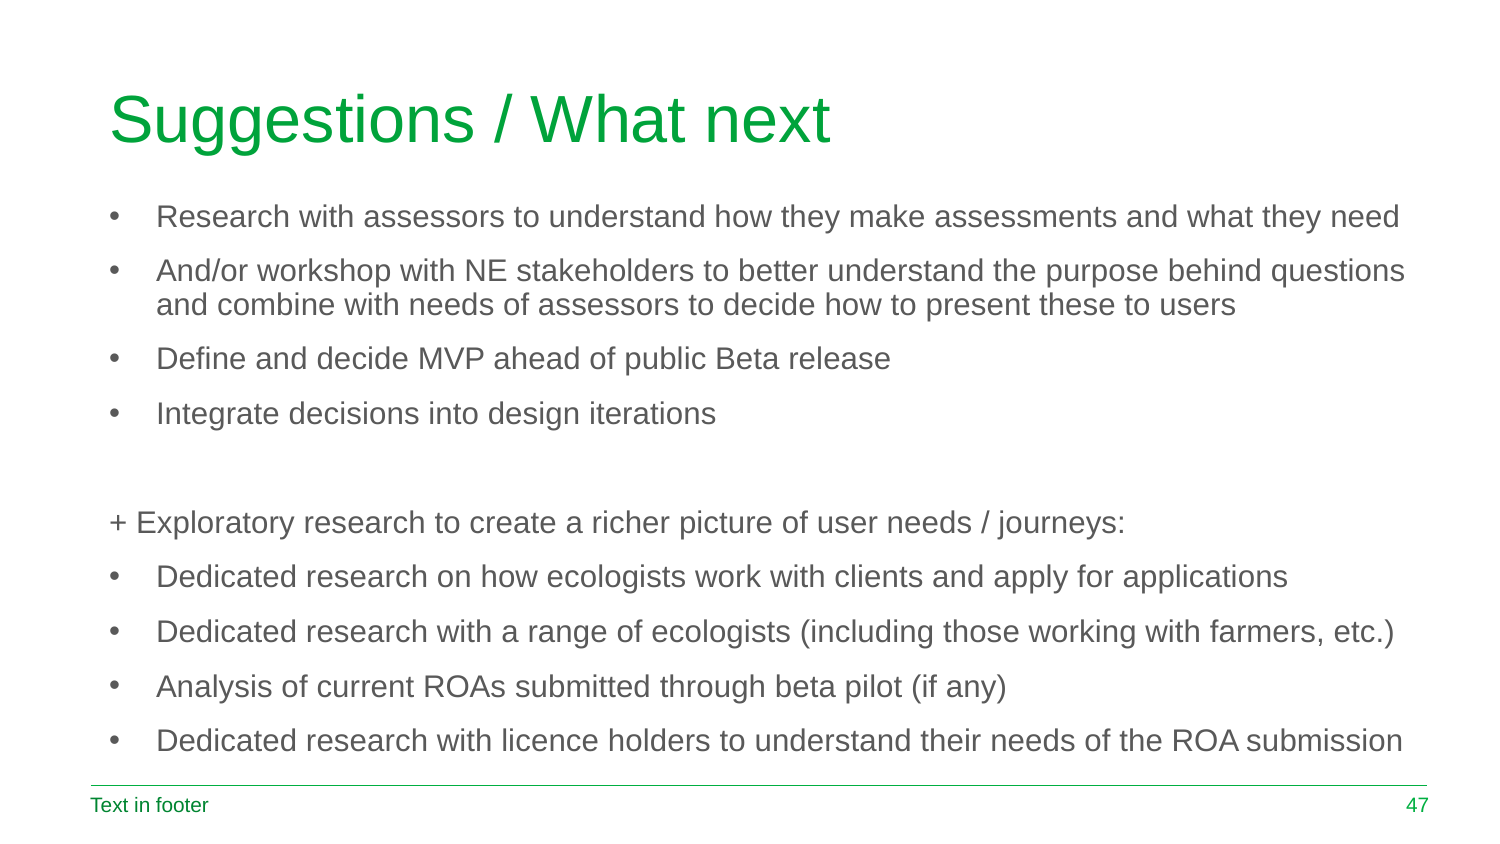

# Suggestions / What next
Research with assessors to understand how they make assessments and what they need
And/or workshop with NE stakeholders to better understand the purpose behind questions and combine with needs of assessors to decide how to present these to users
Define and decide MVP ahead of public Beta release
Integrate decisions into design iterations

+ Exploratory research to create a richer picture of user needs / journeys:
Dedicated research on how ecologists work with clients and apply for applications
Dedicated research with a range of ecologists (including those working with farmers, etc.)
Analysis of current ROAs submitted through beta pilot (if any)
Dedicated research with licence holders to understand their needs of the ROA submission

Text in footer
47